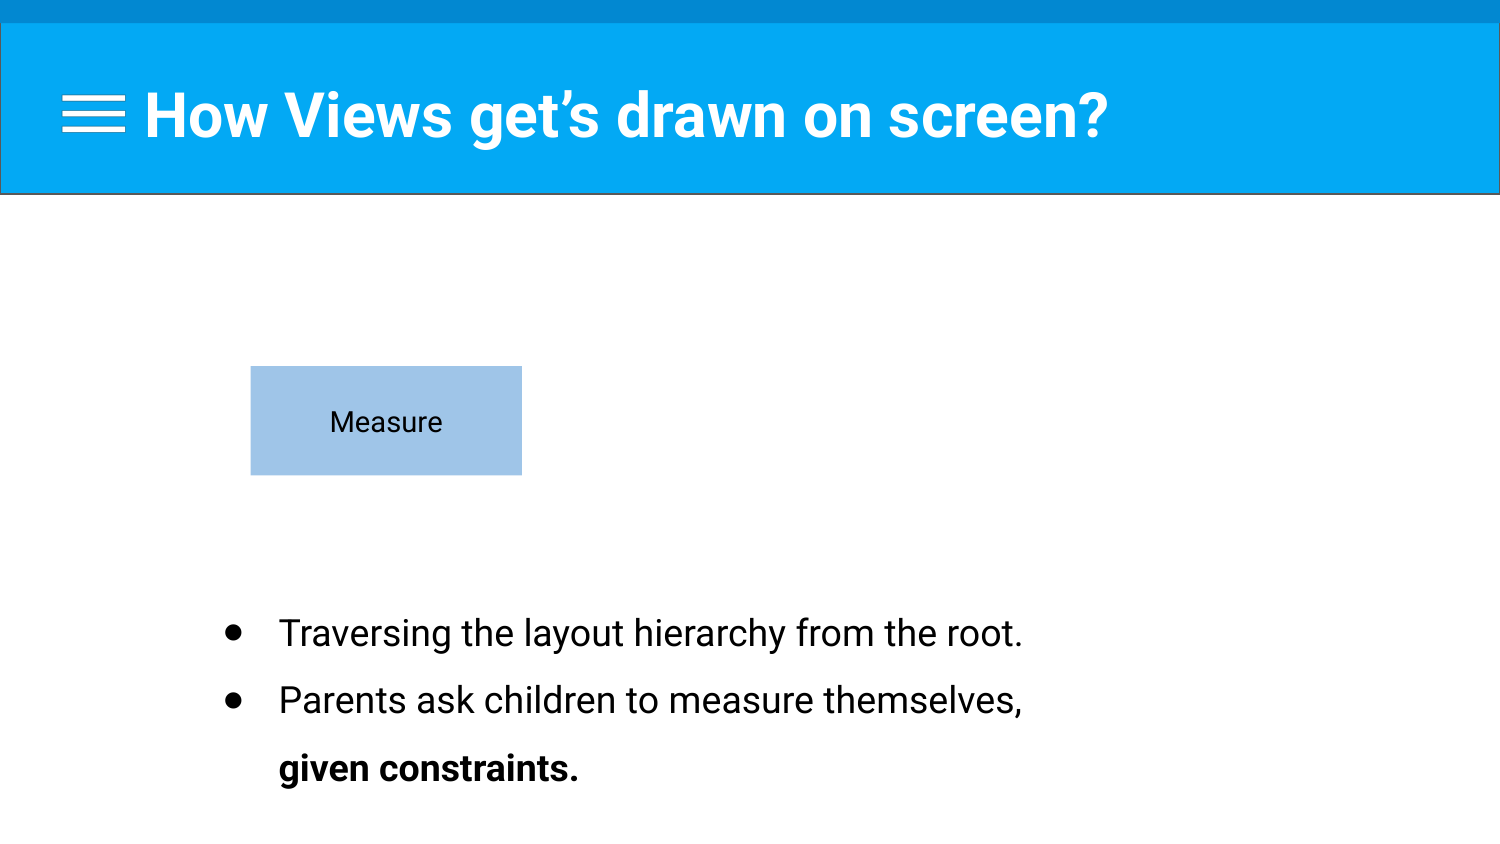

# How Views get’s drawn on screen?
Measure
Traversing the layout hierarchy from the root.
Parents ask children to measure themselves,
given constraints.